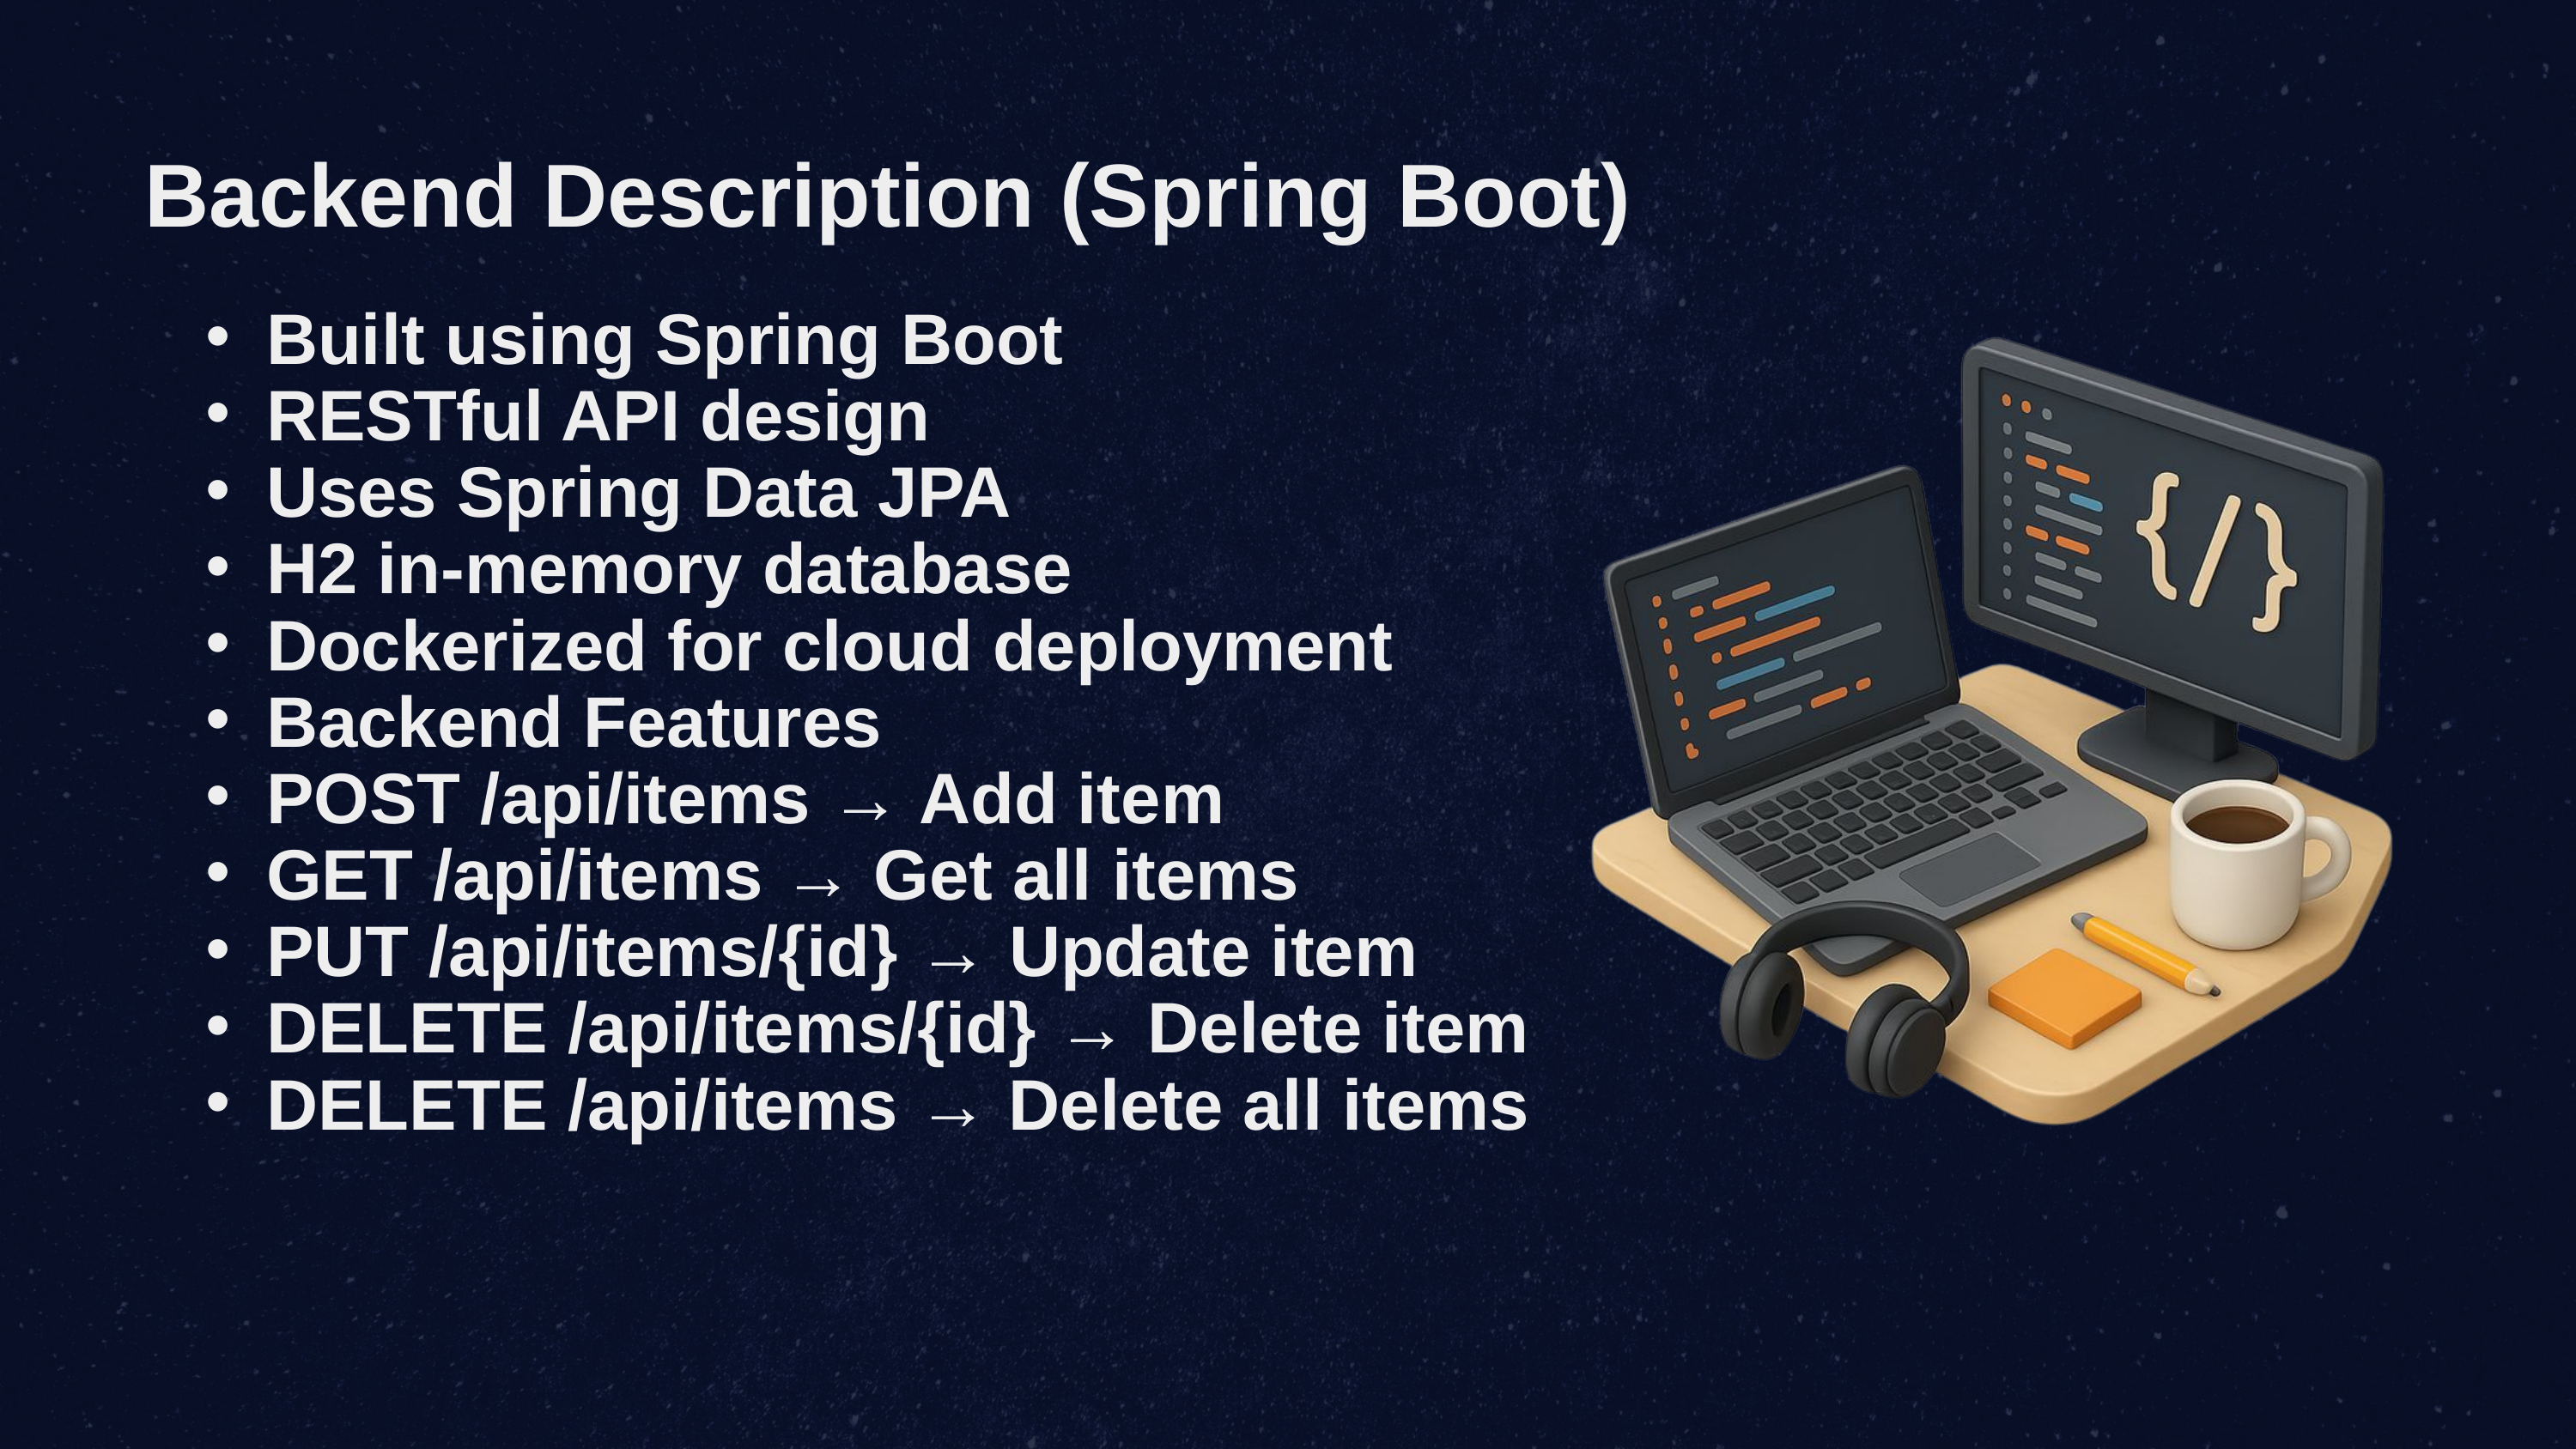

Backend Description (Spring Boot)

Built using Spring Boot
RESTful API design
Uses Spring Data JPA
H2 in-memory database
Dockerized for cloud deployment
Backend Features
POST /api/items → Add item
GET /api/items → Get all items
PUT /api/items/{id} → Update item
DELETE /api/items/{id} → Delete item
DELETE /api/items → Delete all items